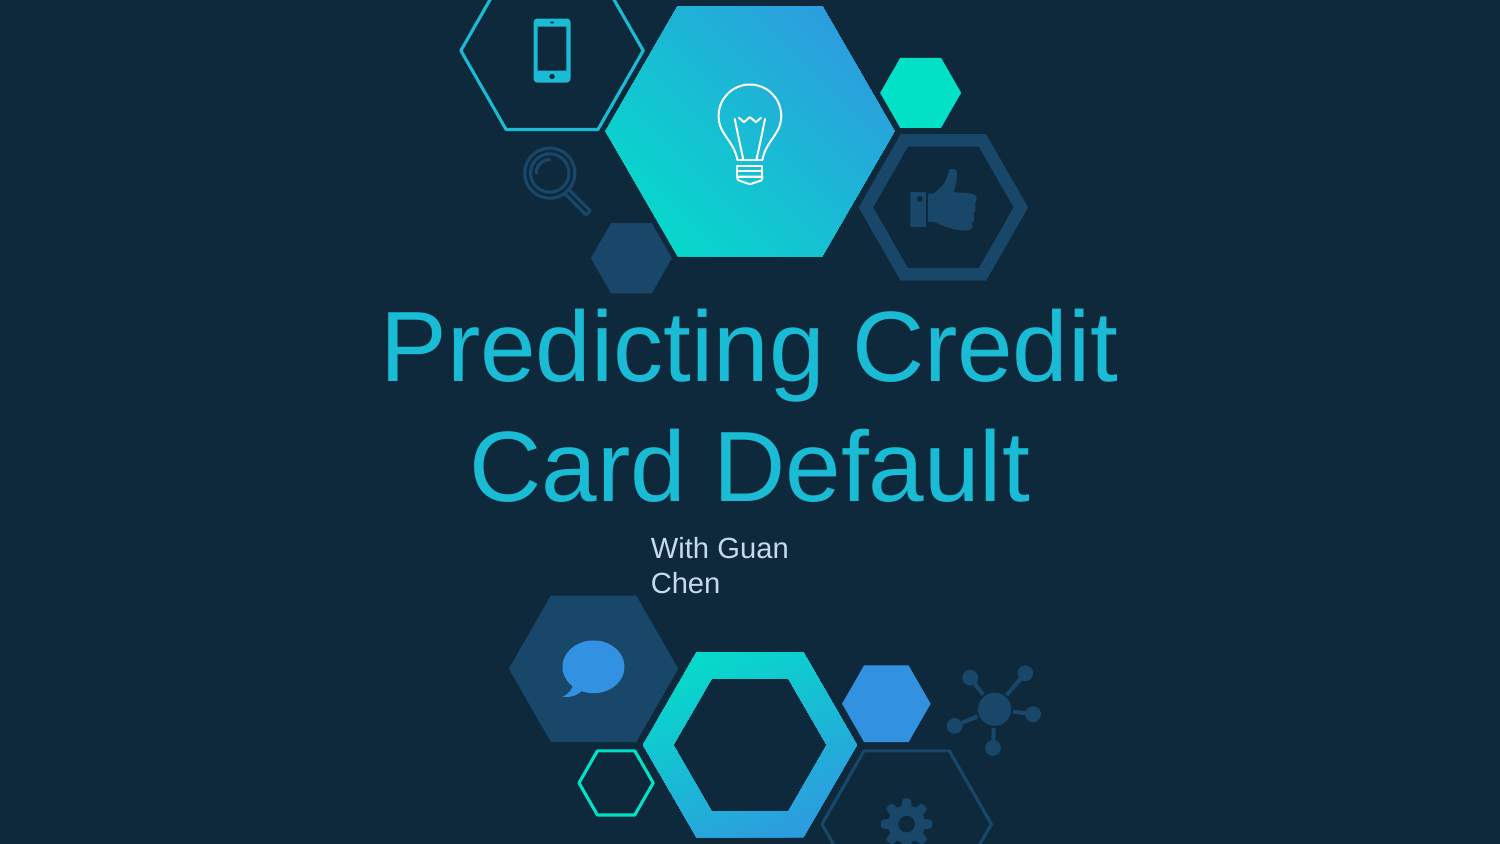

# Predicting Credit Card Default
With Guan Chen